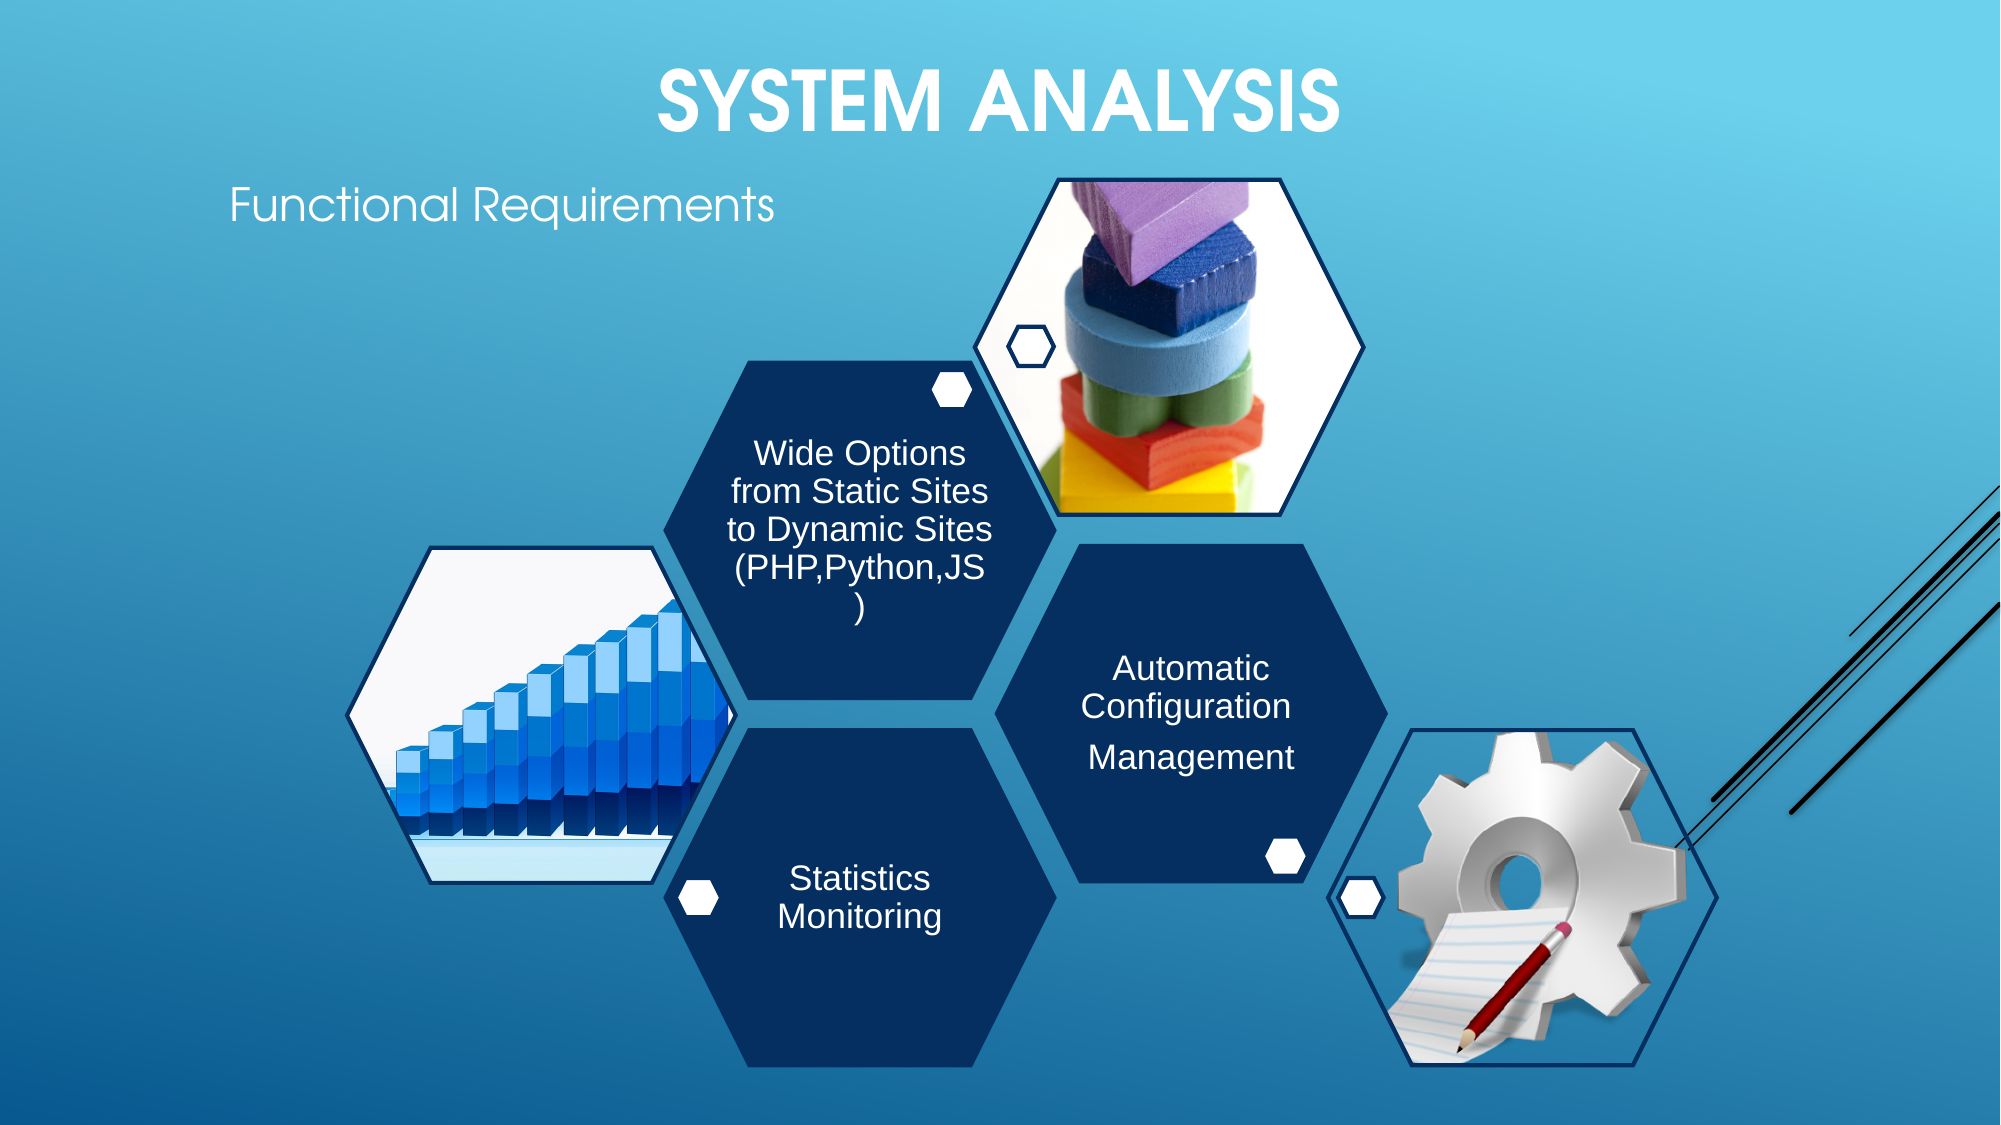

SYSTEM ANALYSIS
Functional Requirements
Statistics Monitoring
Automatic Configuration
Management
Wide Options from Static Sites to Dynamic Sites (PHP,Python,JS )